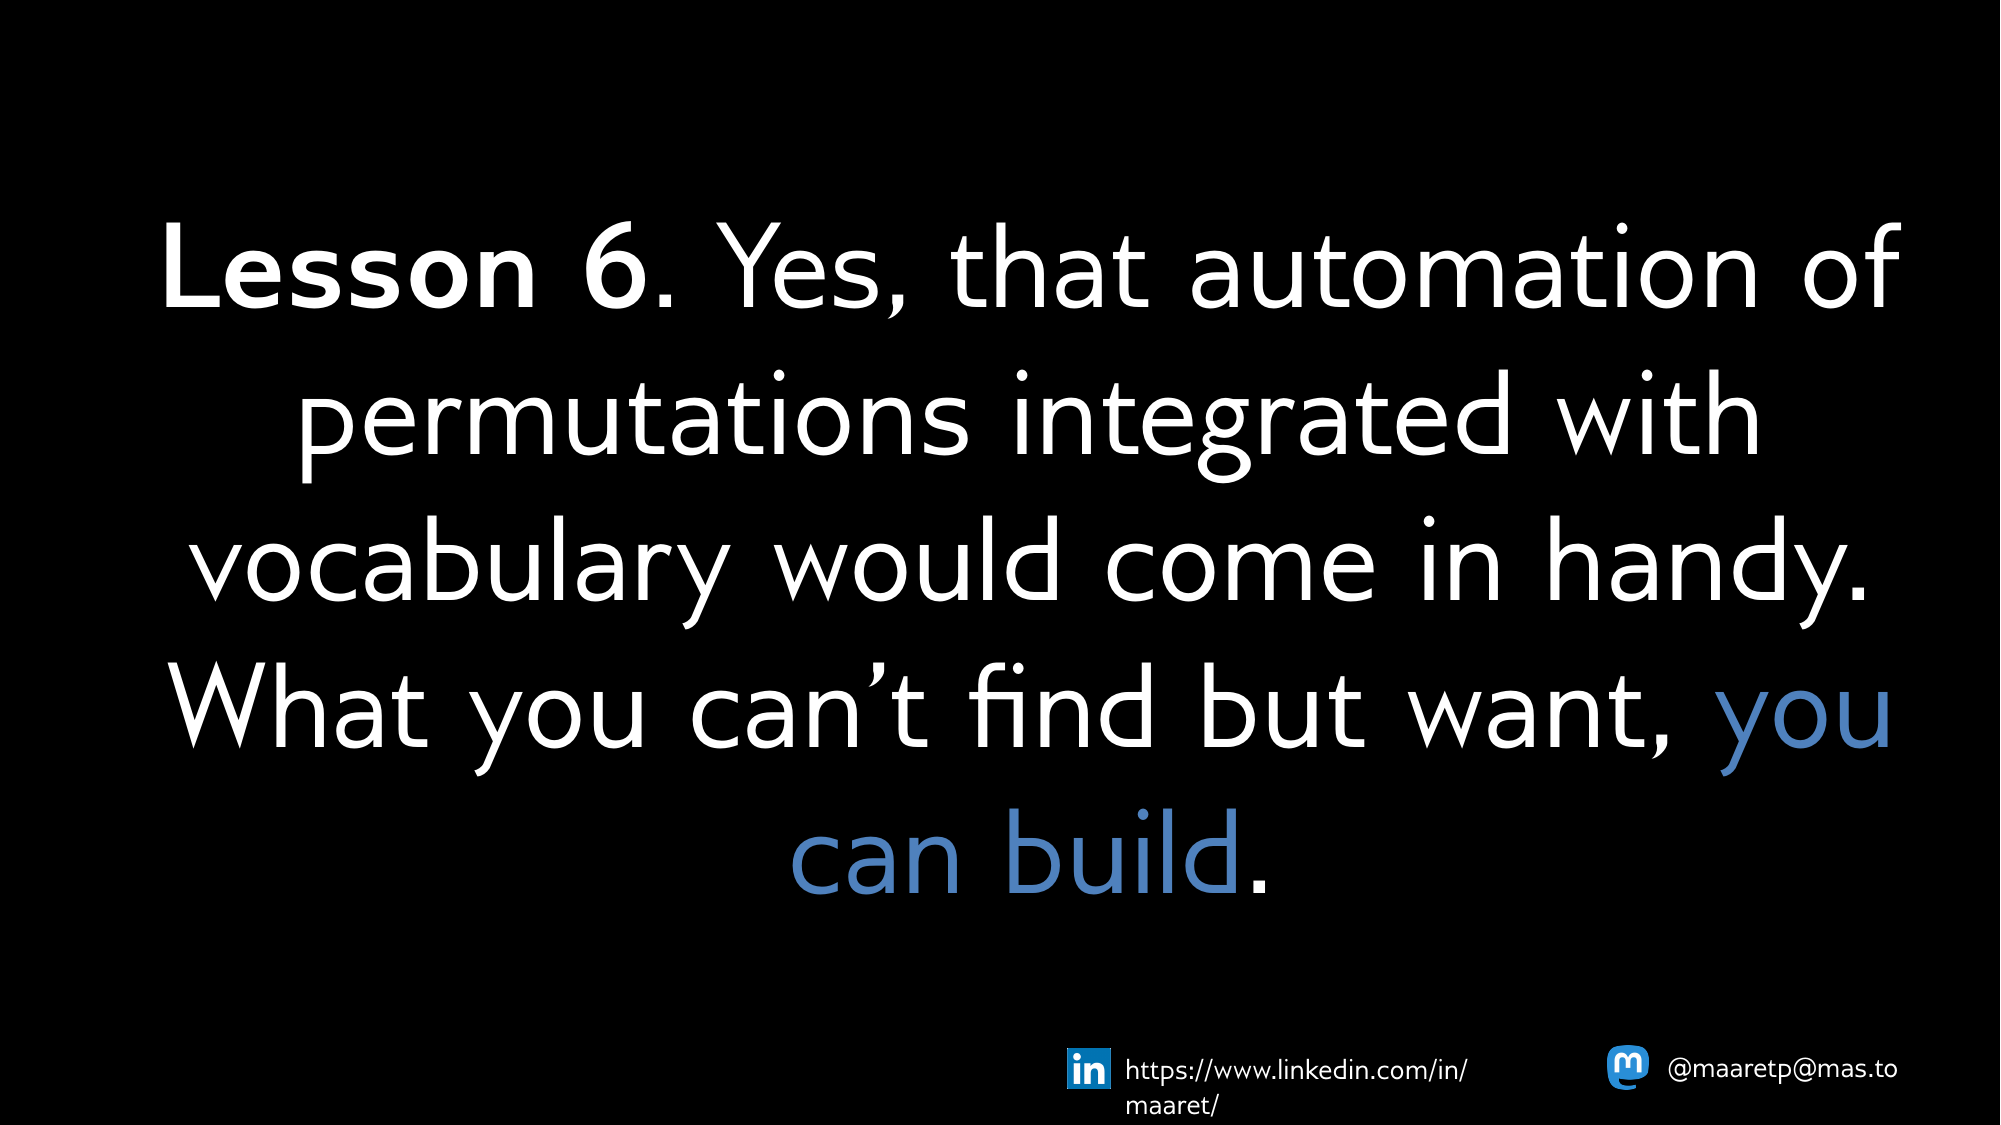

Lesson 6. Yes, that automation of permutations integrated with vocabulary would come in handy. What you can’t find but want, you can build.